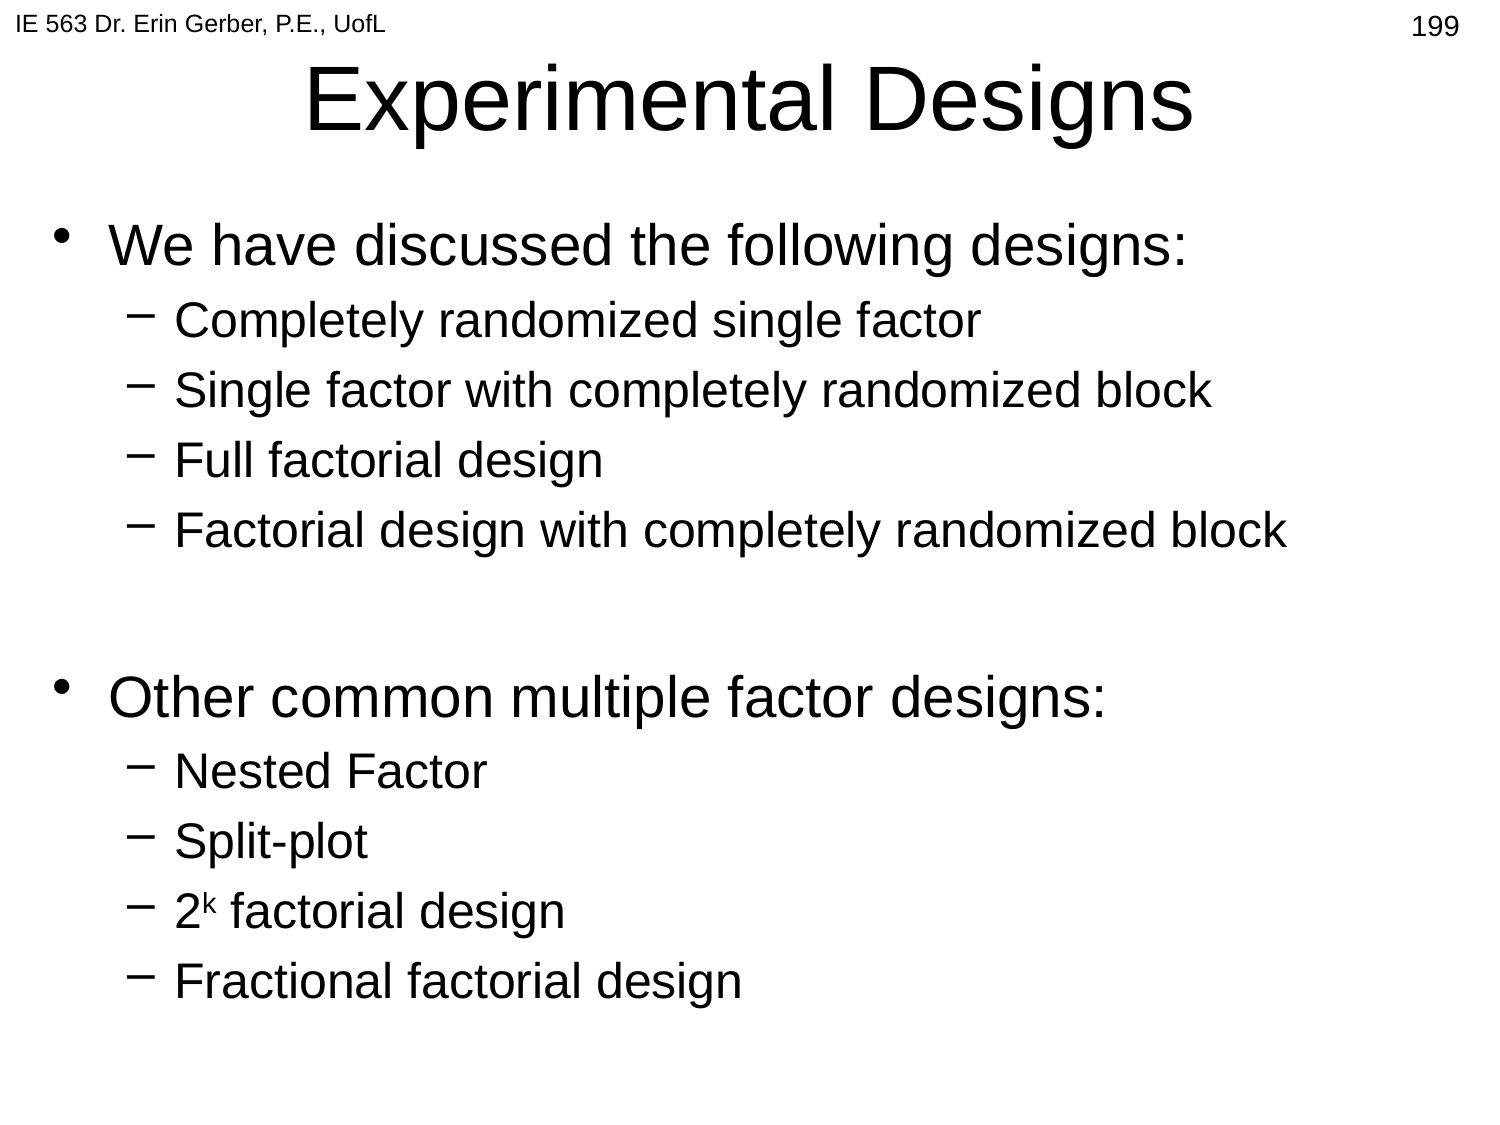

IE 563 Dr. Erin Gerber, P.E., UofL
# Experimental Designs
199
We have discussed the following designs:
Completely randomized single factor
Single factor with completely randomized block
Full factorial design
Factorial design with completely randomized block

Other common multiple factor designs:
Nested Factor
Split-plot
2k factorial design
Fractional factorial design